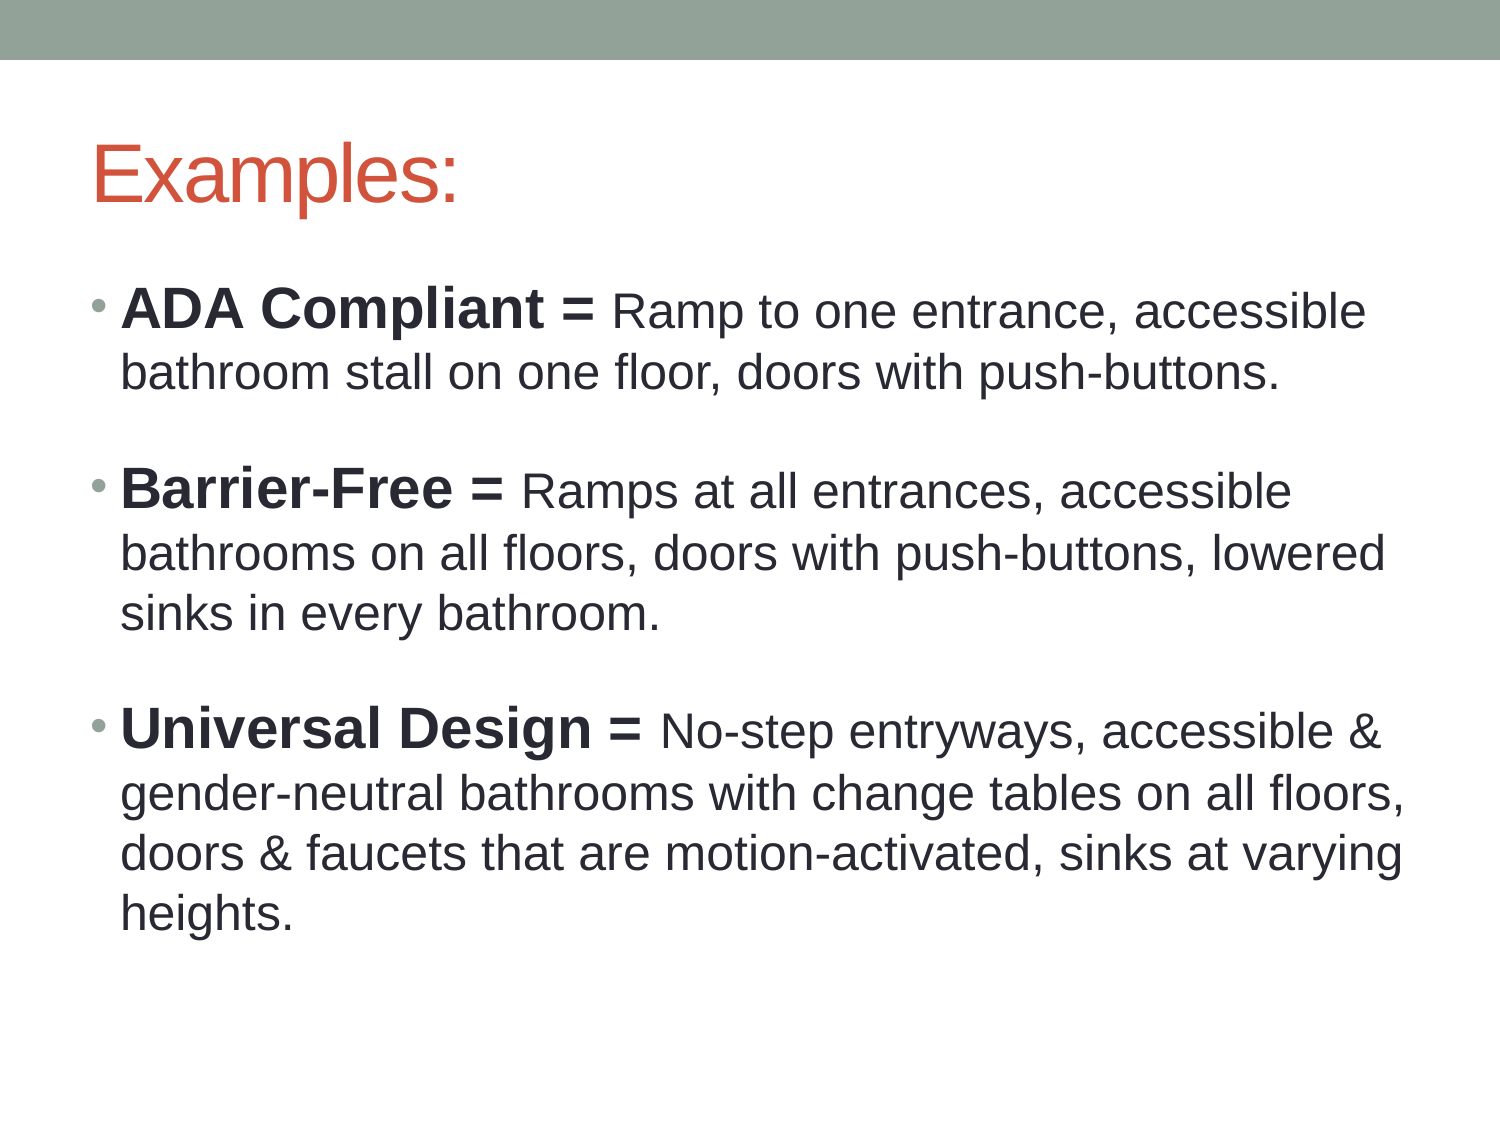

# Examples:
ADA Compliant = Ramp to one entrance, accessible bathroom stall on one floor, doors with push-buttons.
Barrier-Free = Ramps at all entrances, accessible bathrooms on all floors, doors with push-buttons, lowered sinks in every bathroom.
Universal Design = No-step entryways, accessible & gender-neutral bathrooms with change tables on all floors, doors & faucets that are motion-activated, sinks at varying heights.